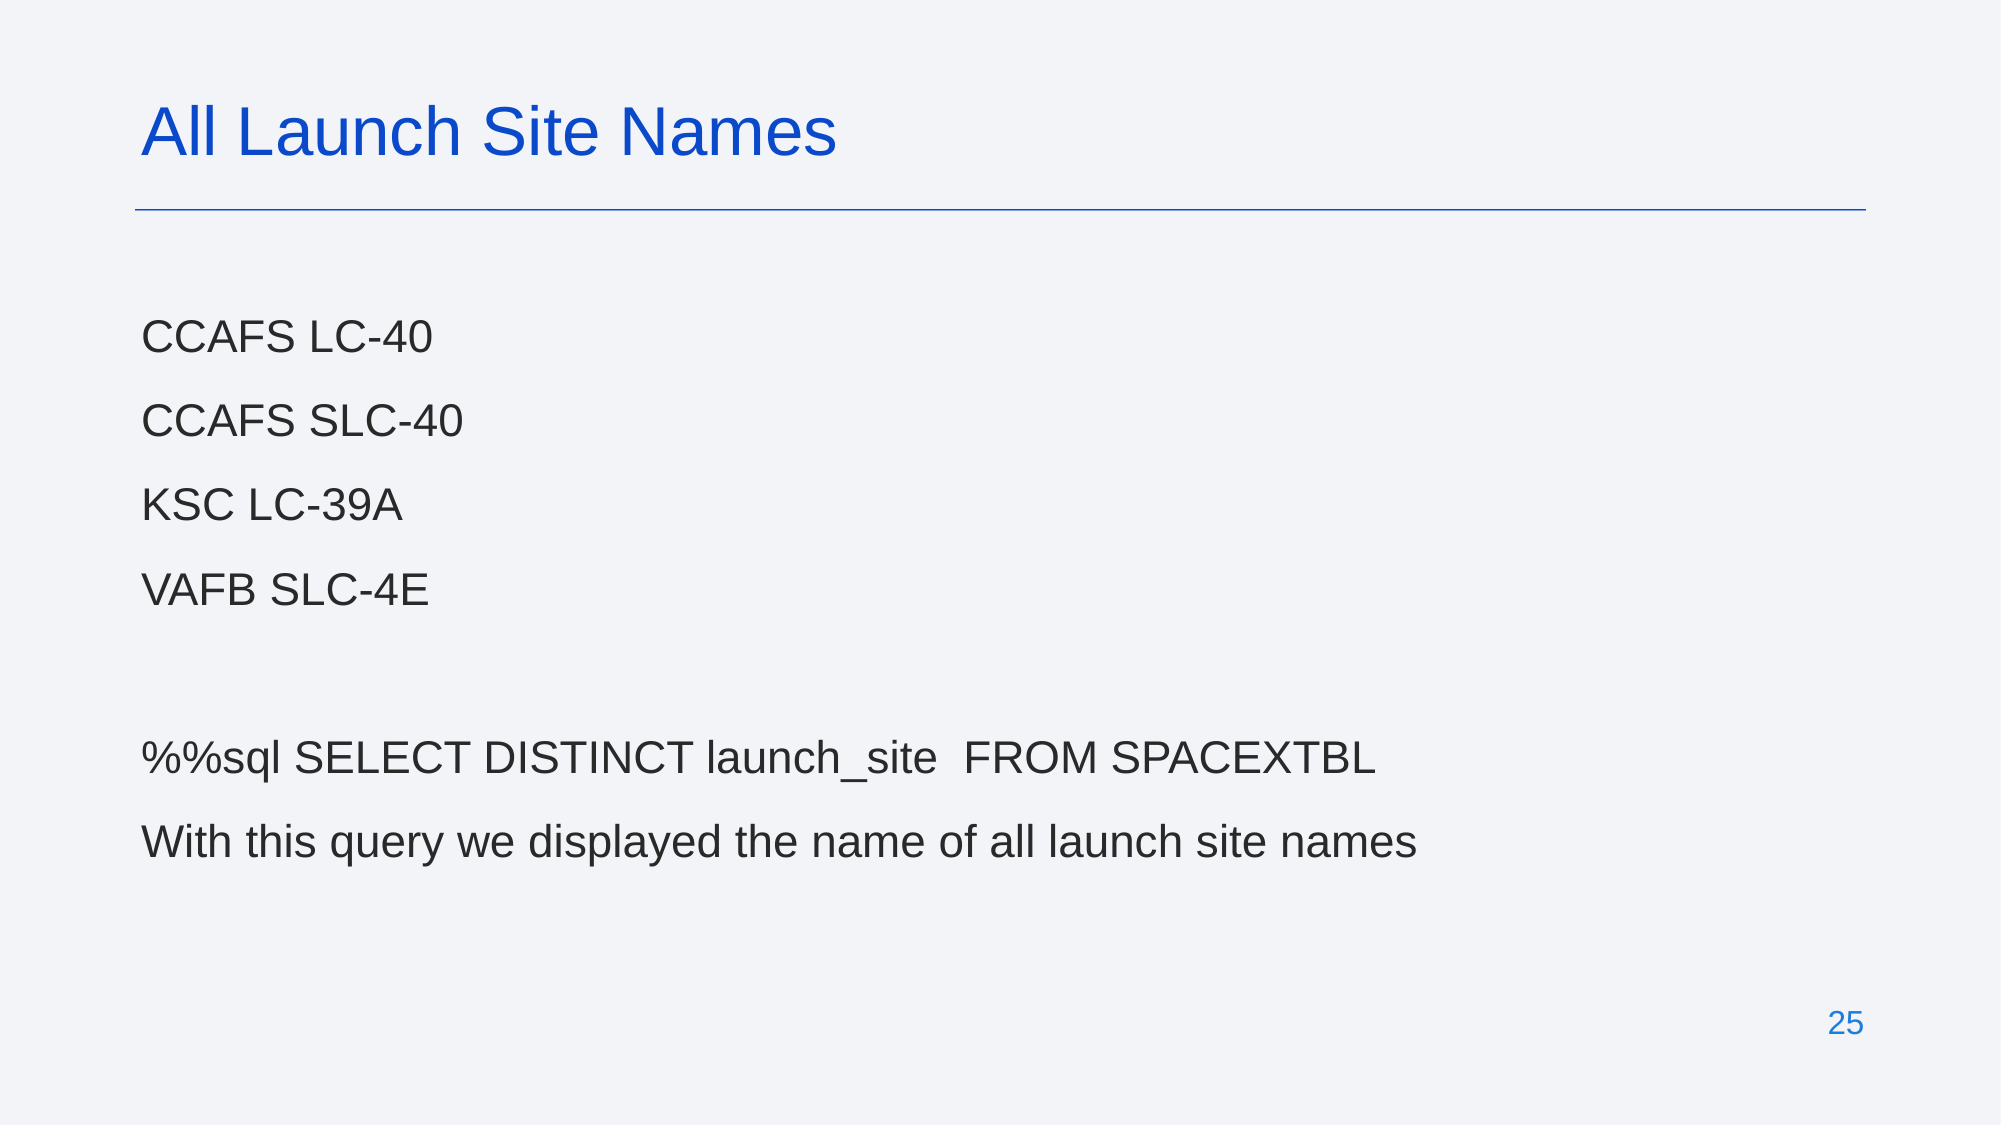

All Launch Site Names
CCAFS LC-40
CCAFS SLC-40
KSC LC-39A
VAFB SLC-4E

%%sql SELECT DISTINCT launch_site  FROM SPACEXTBL
With this query we displayed the name of all launch site names
25